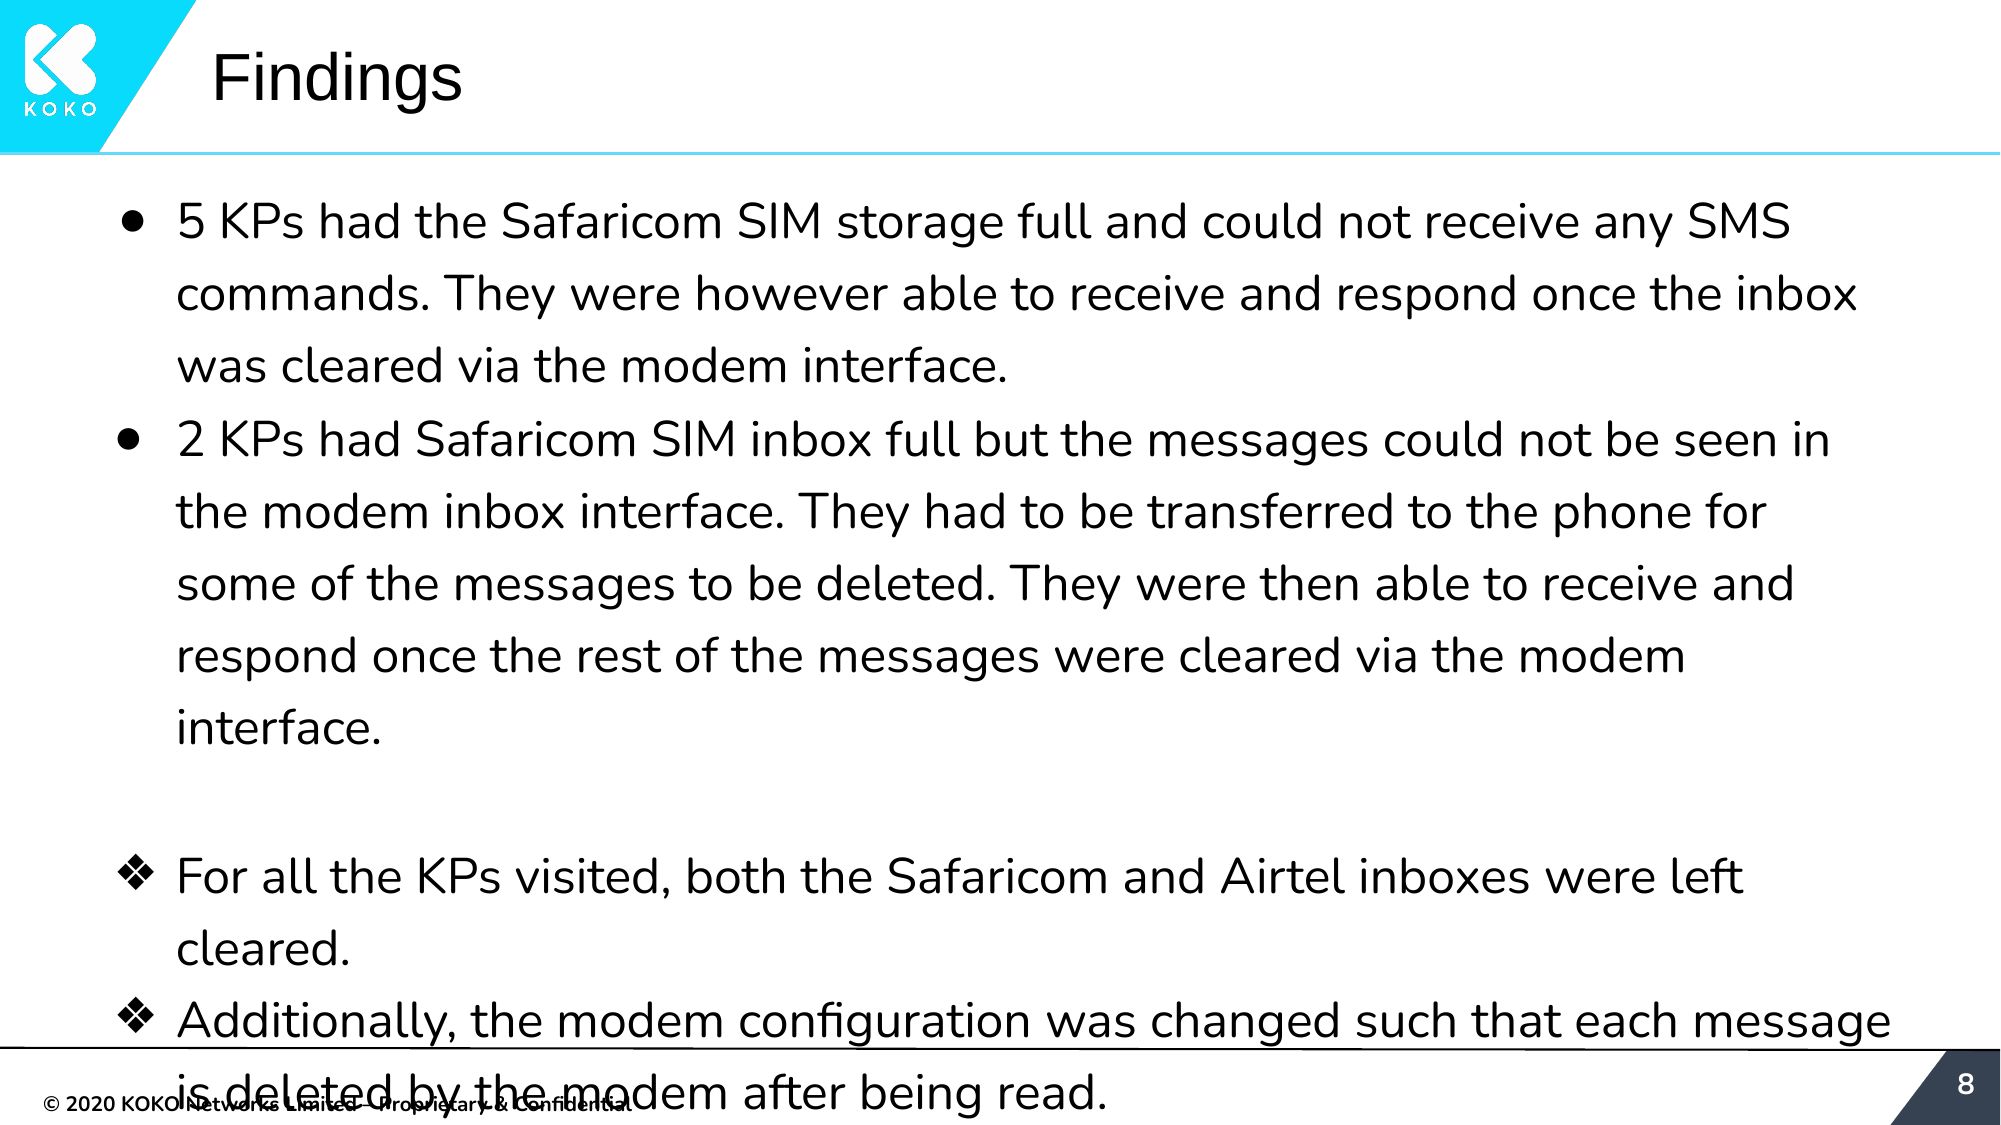

# Findings
5 KPs had the Safaricom SIM storage full and could not receive any SMS commands. They were however able to receive and respond once the inbox was cleared via the modem interface.
2 KPs had Safaricom SIM inbox full but the messages could not be seen in the modem inbox interface. They had to be transferred to the phone for some of the messages to be deleted. They were then able to receive and respond once the rest of the messages were cleared via the modem interface.

For all the KPs visited, both the Safaricom and Airtel inboxes were left cleared.
Additionally, the modem configuration was changed such that each message is deleted by the modem after being read.
8